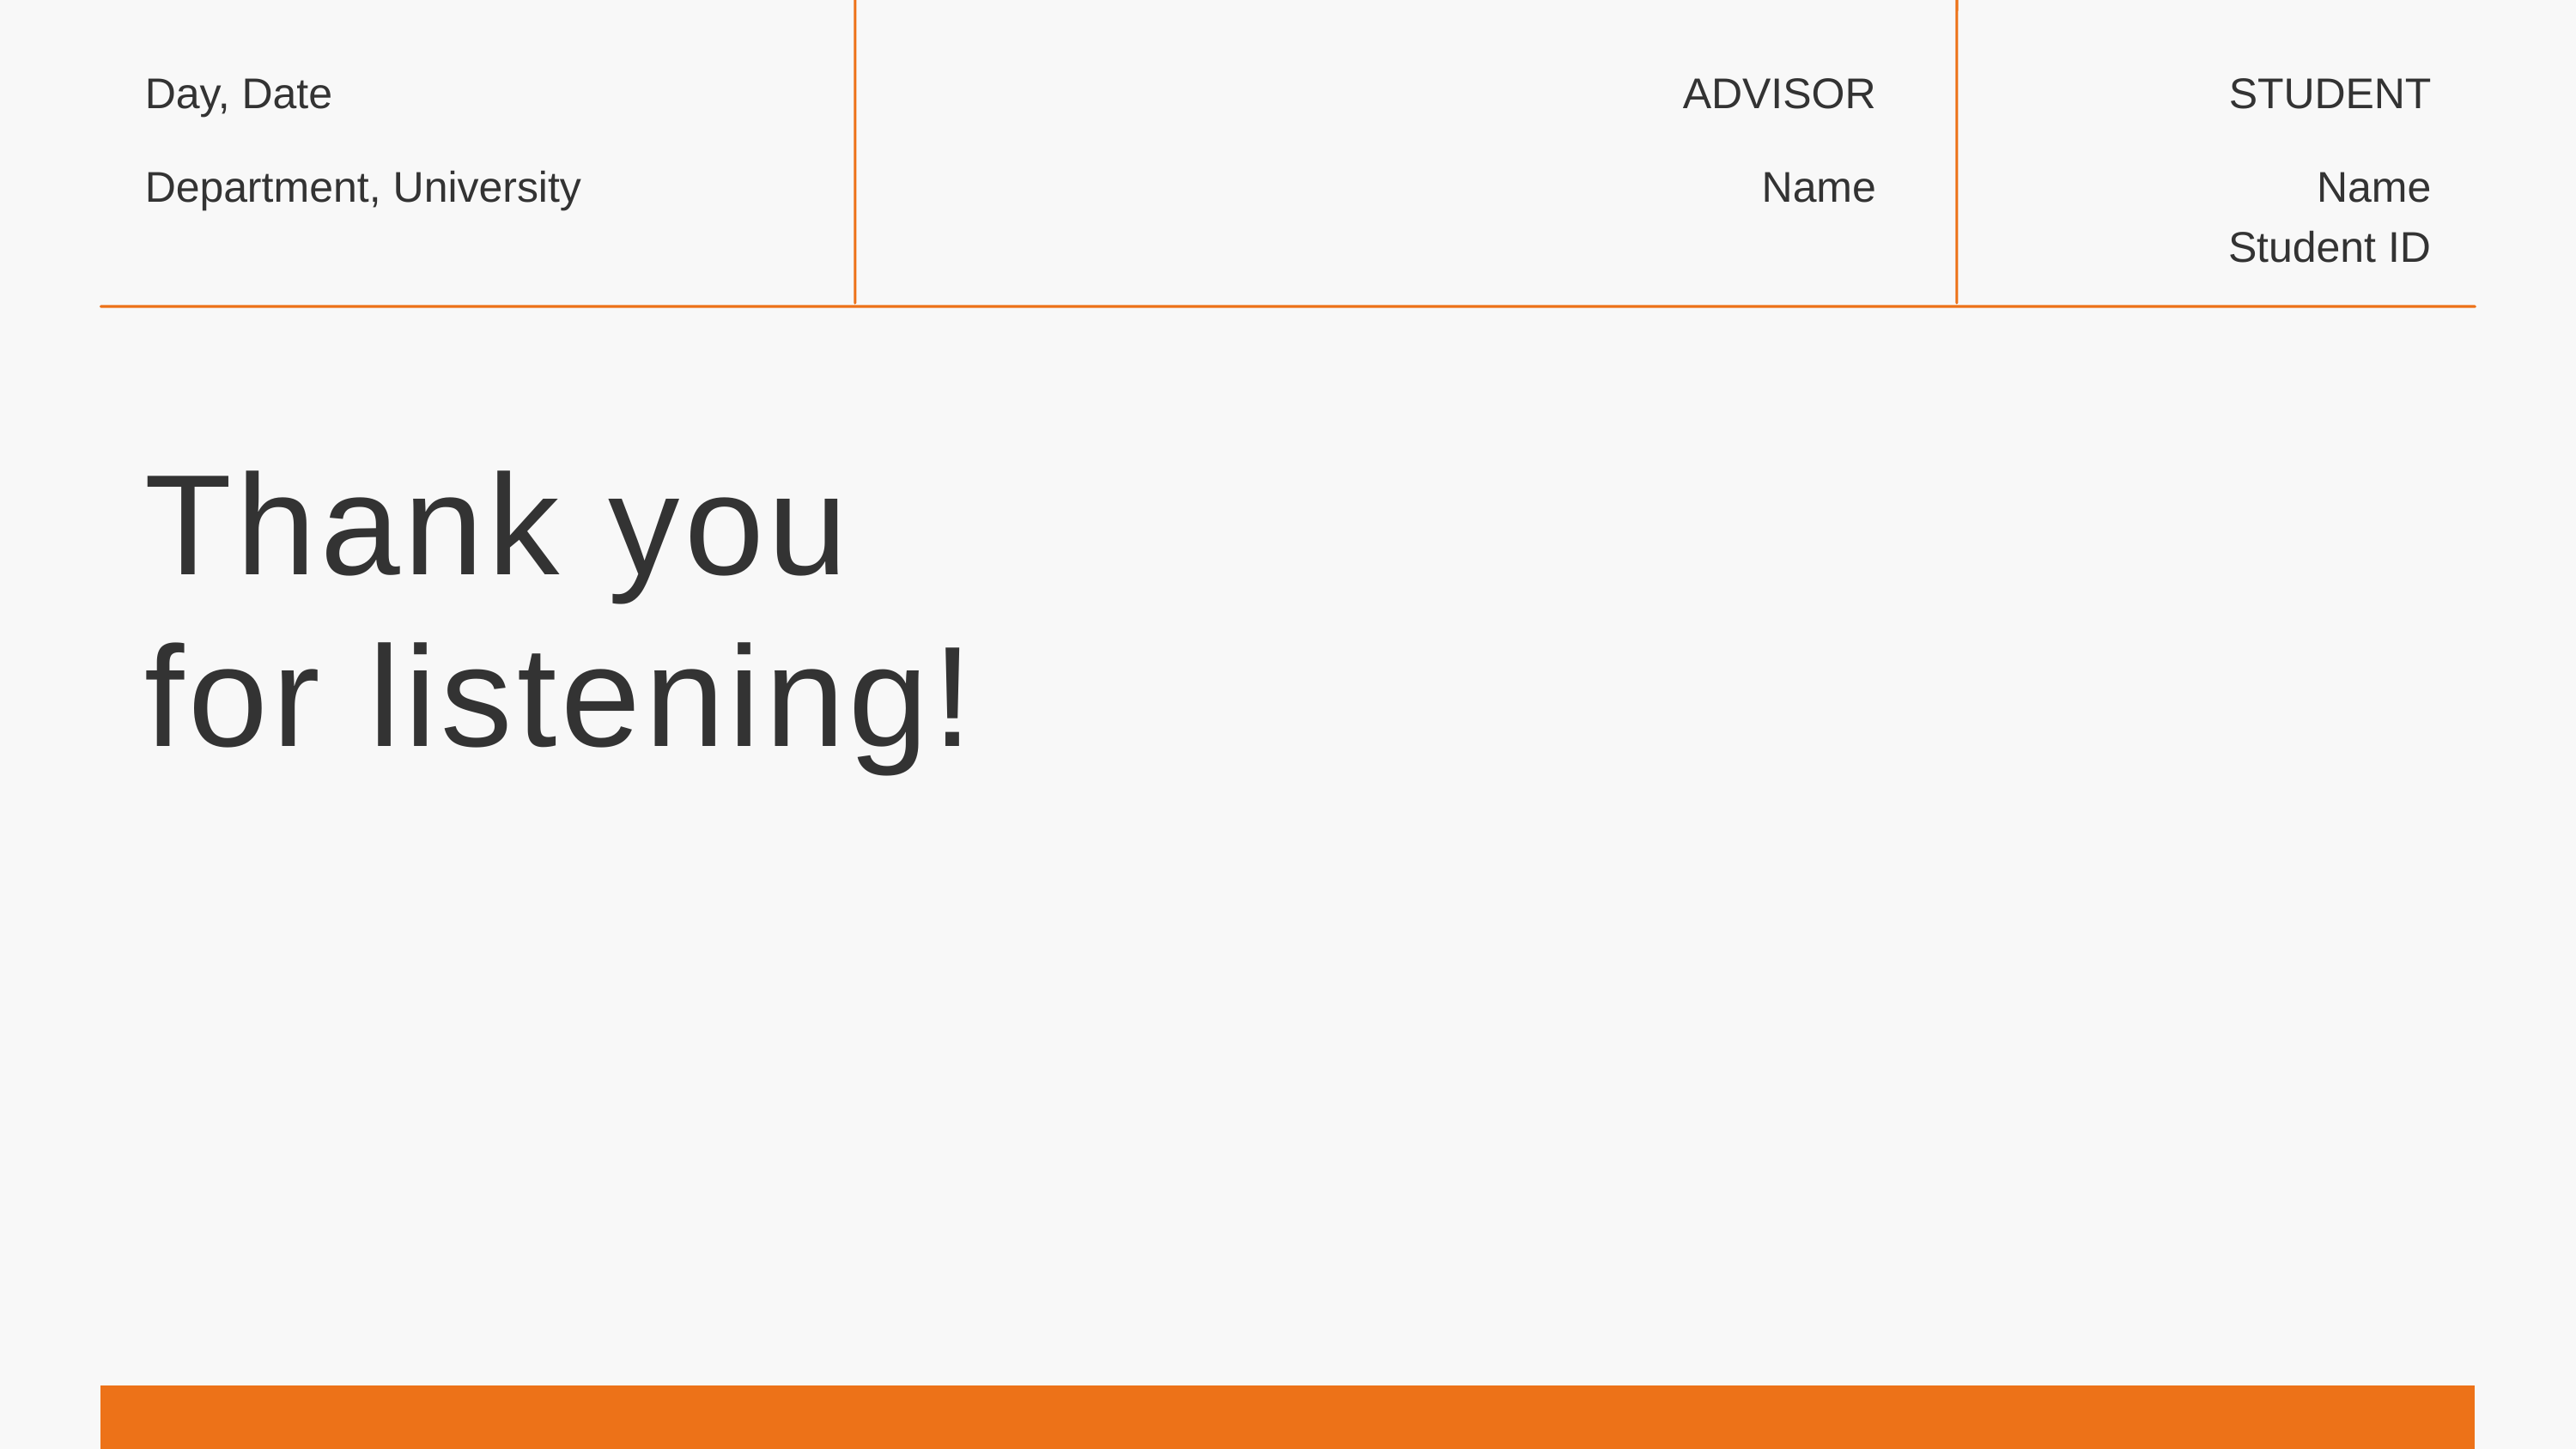

Day, Date
ADVISOR
STUDENT
Department, University
Name
Name
Student ID

Thank you
for listening!